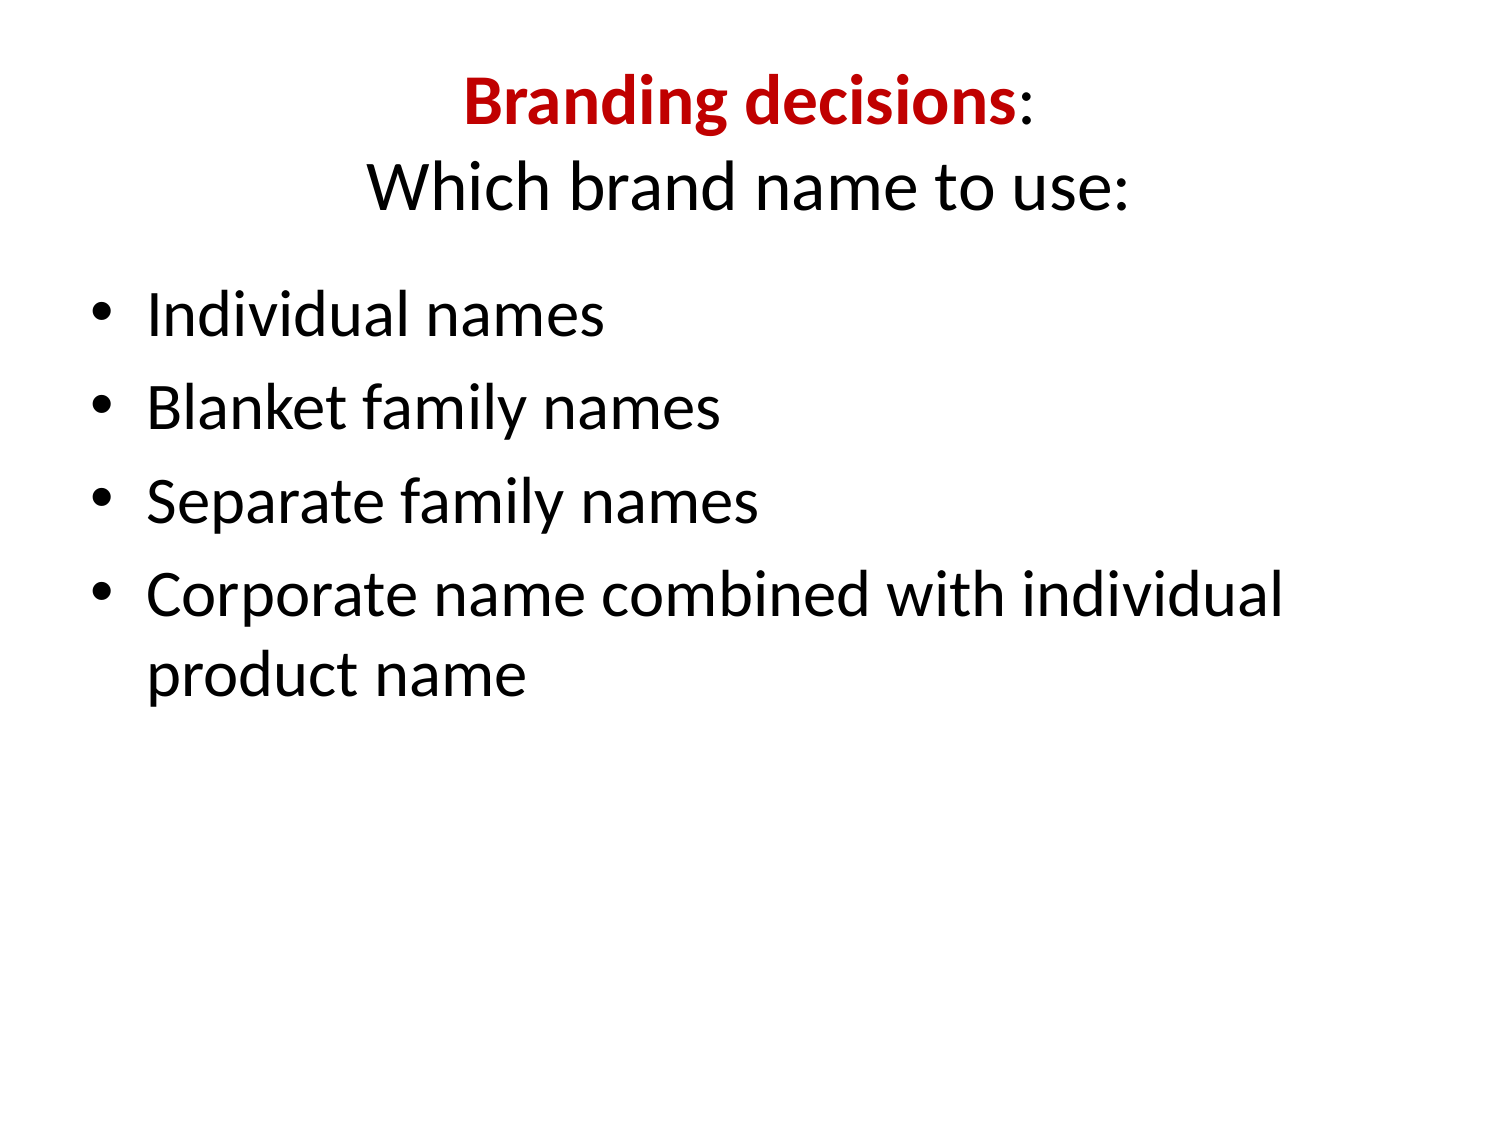

# Branding decisions: Which brand name to use:
Individual names
Blanket family names
Separate family names
Corporate name combined with individual product name